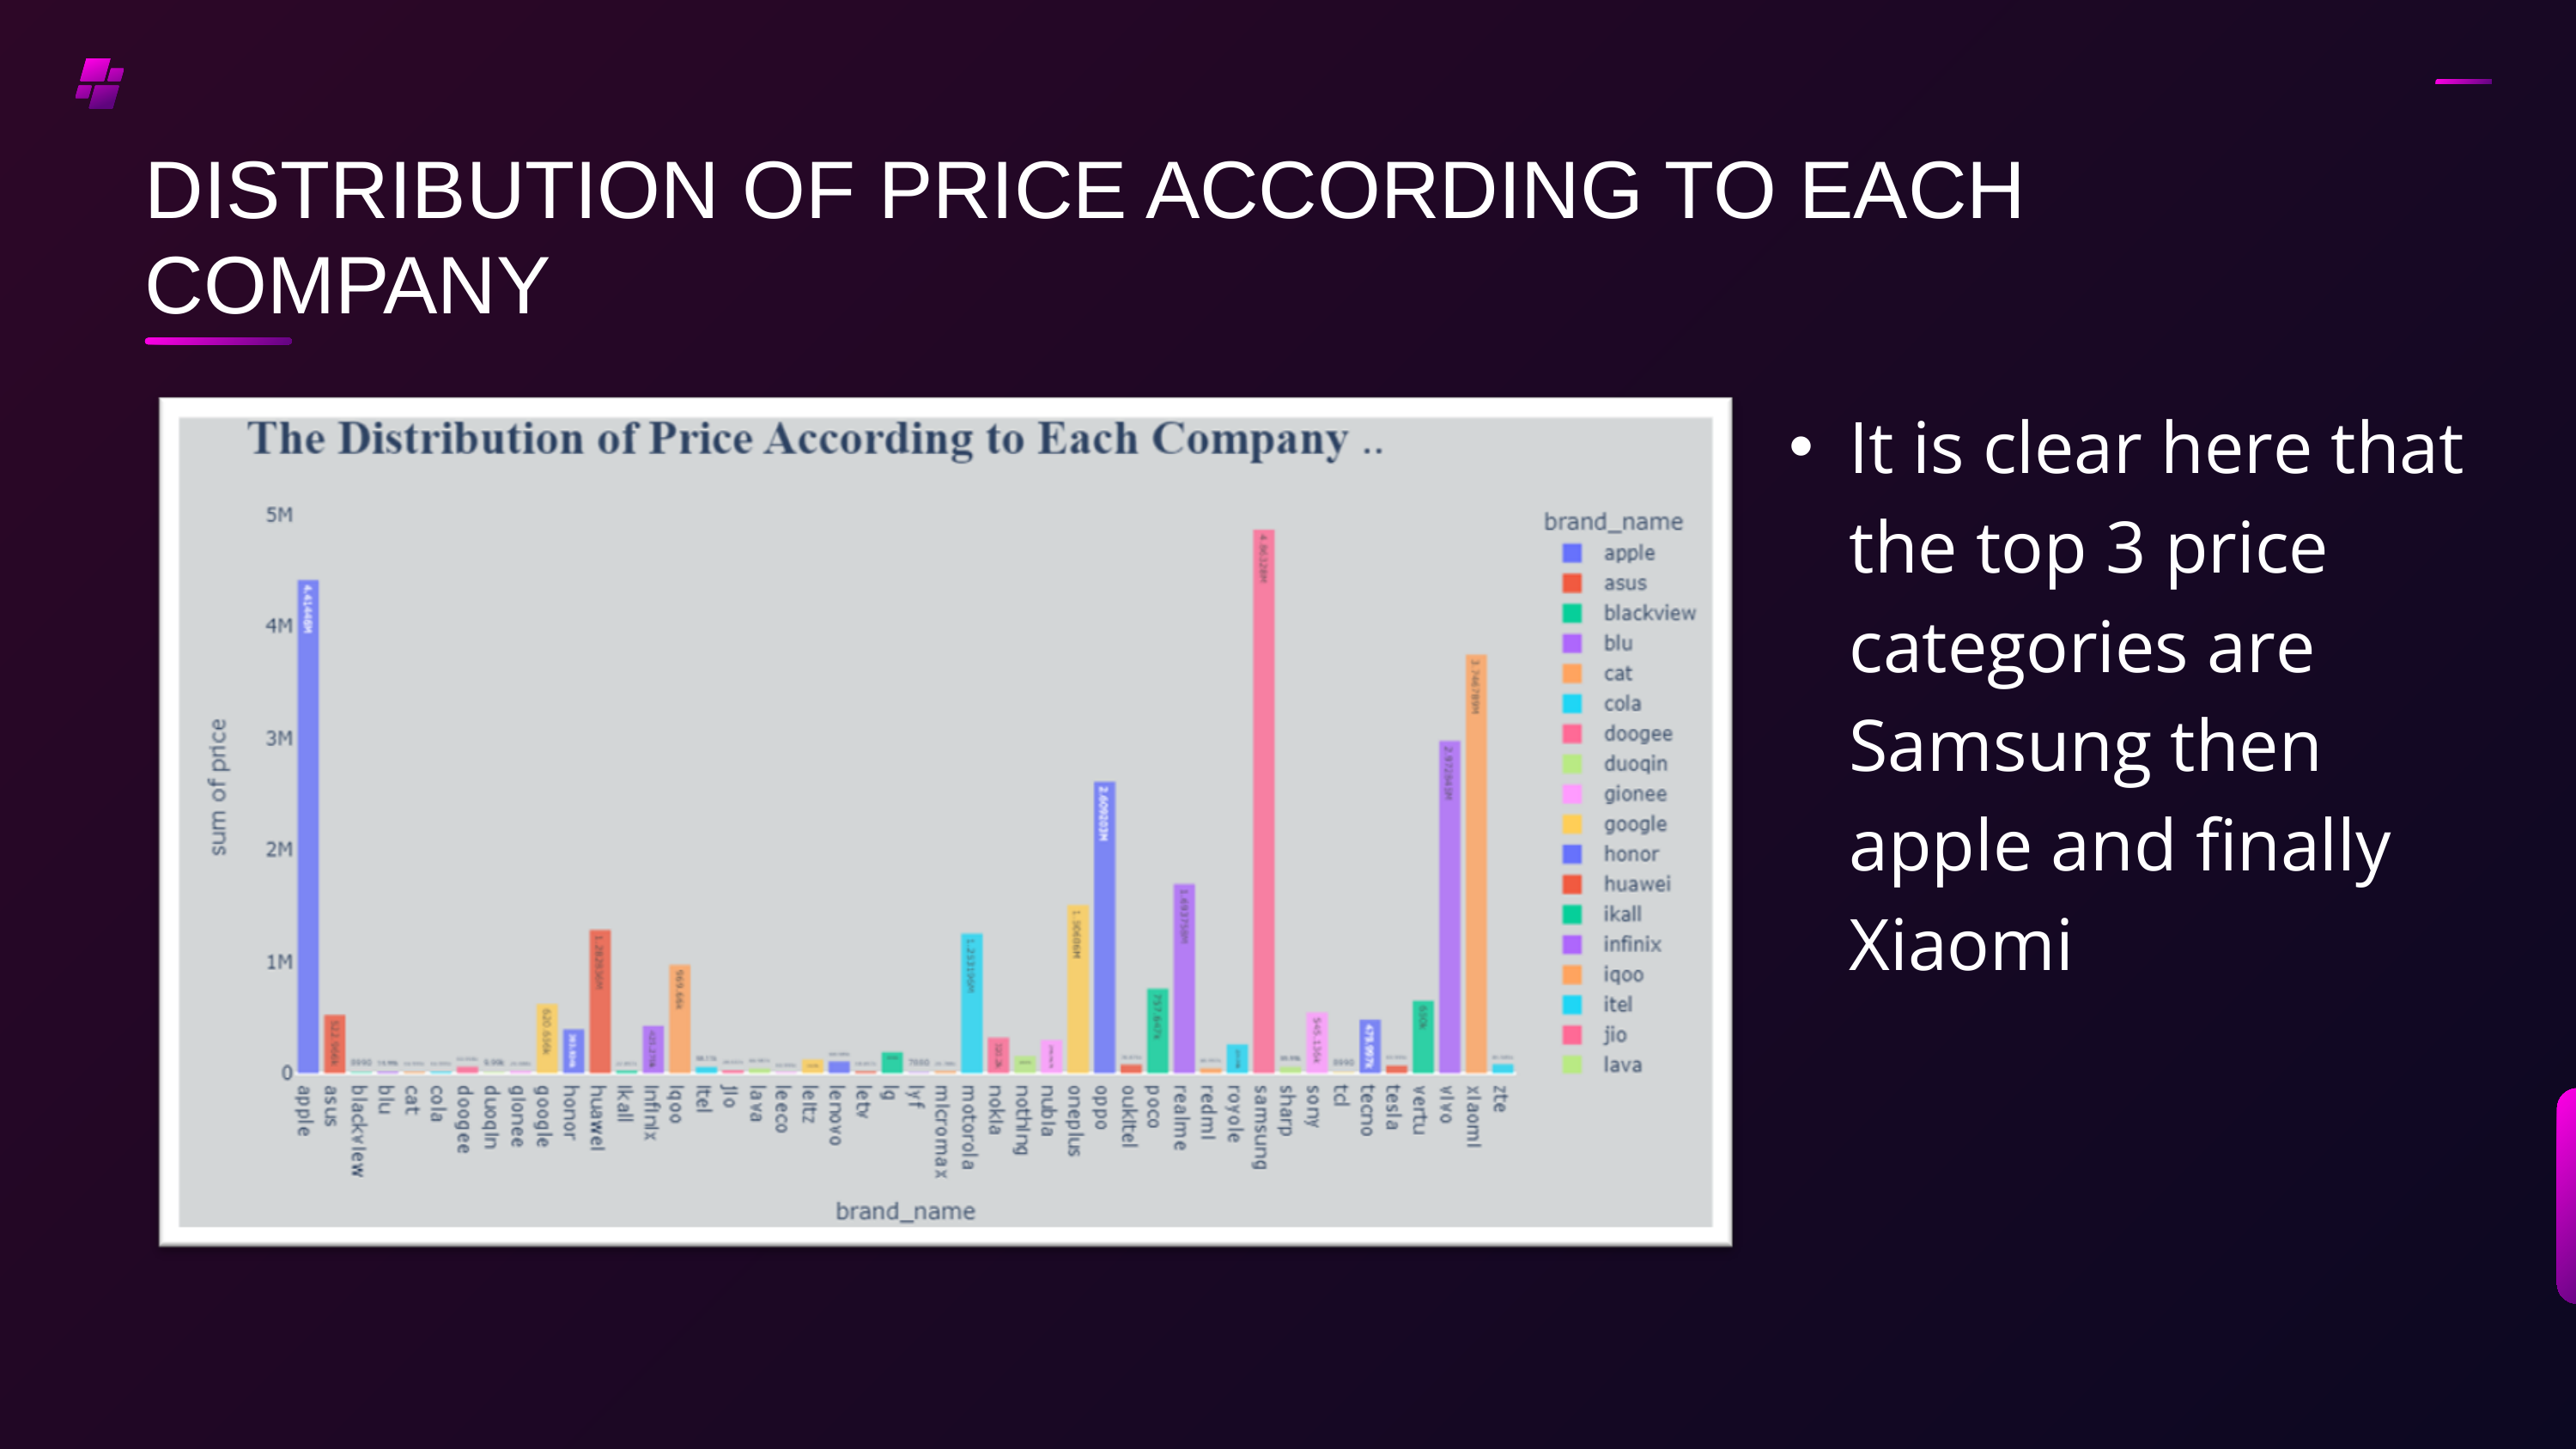

DISTRIBUTION OF PRICE ACCORDING TO EACH COMPANY

It is clear here that the top 3 price categories are Samsung then apple and finally Xiaomi